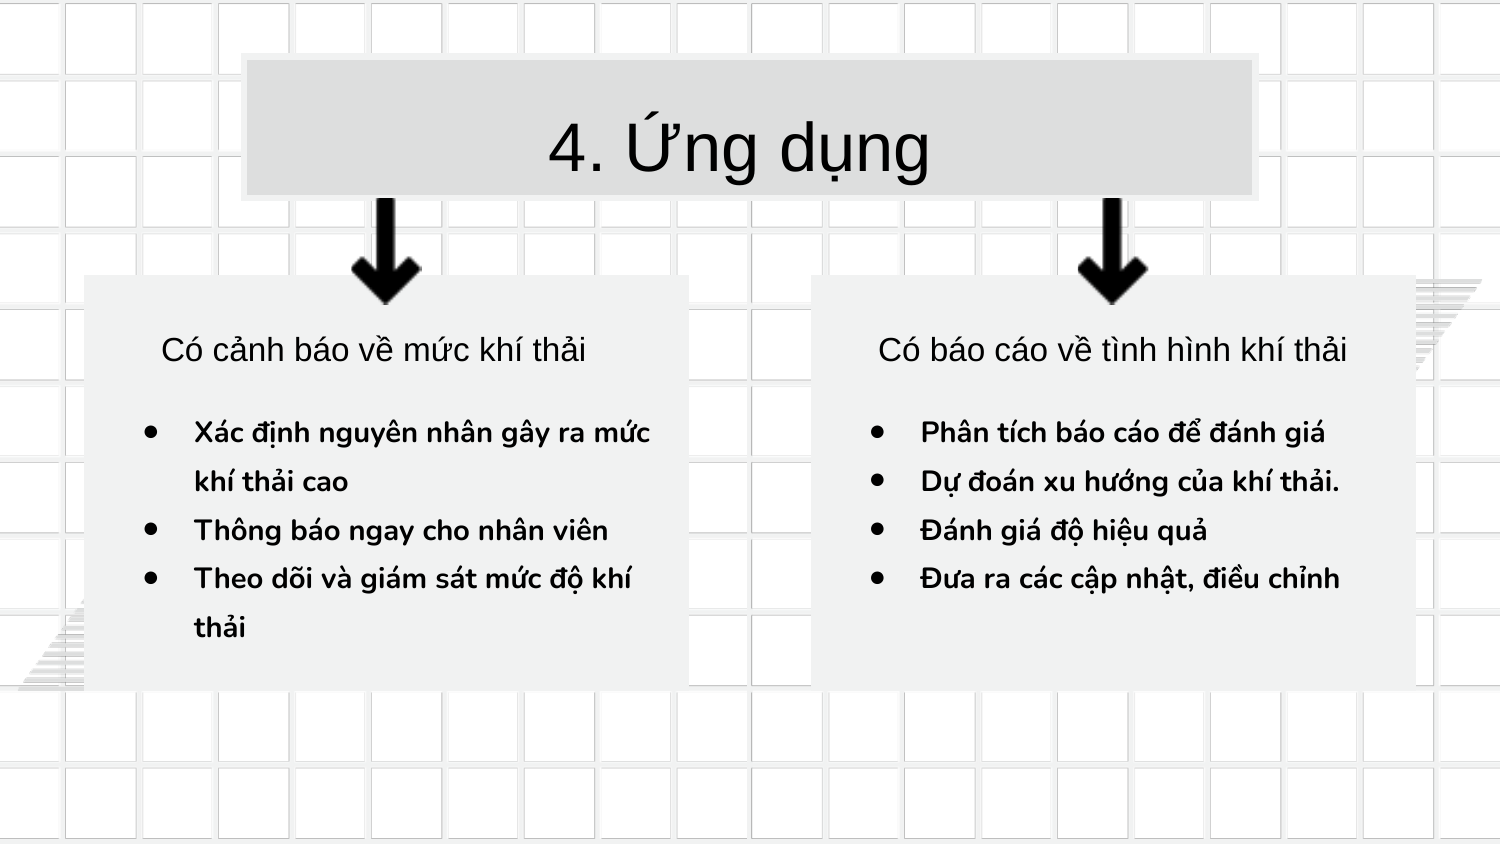

4. Ứng dụng

Có cảnh báo về mức khí thải
Có báo cáo về tình hình khí thải
Xác định nguyên nhân gây ra mức khí thải cao
Thông báo ngay cho nhân viên
Theo dõi và giám sát mức độ khí thải
Phân tích báo cáo để đánh giá
Dự đoán xu hướng của khí thải.
Đánh giá độ hiệu quả
Đưa ra các cập nhật, điều chỉnh